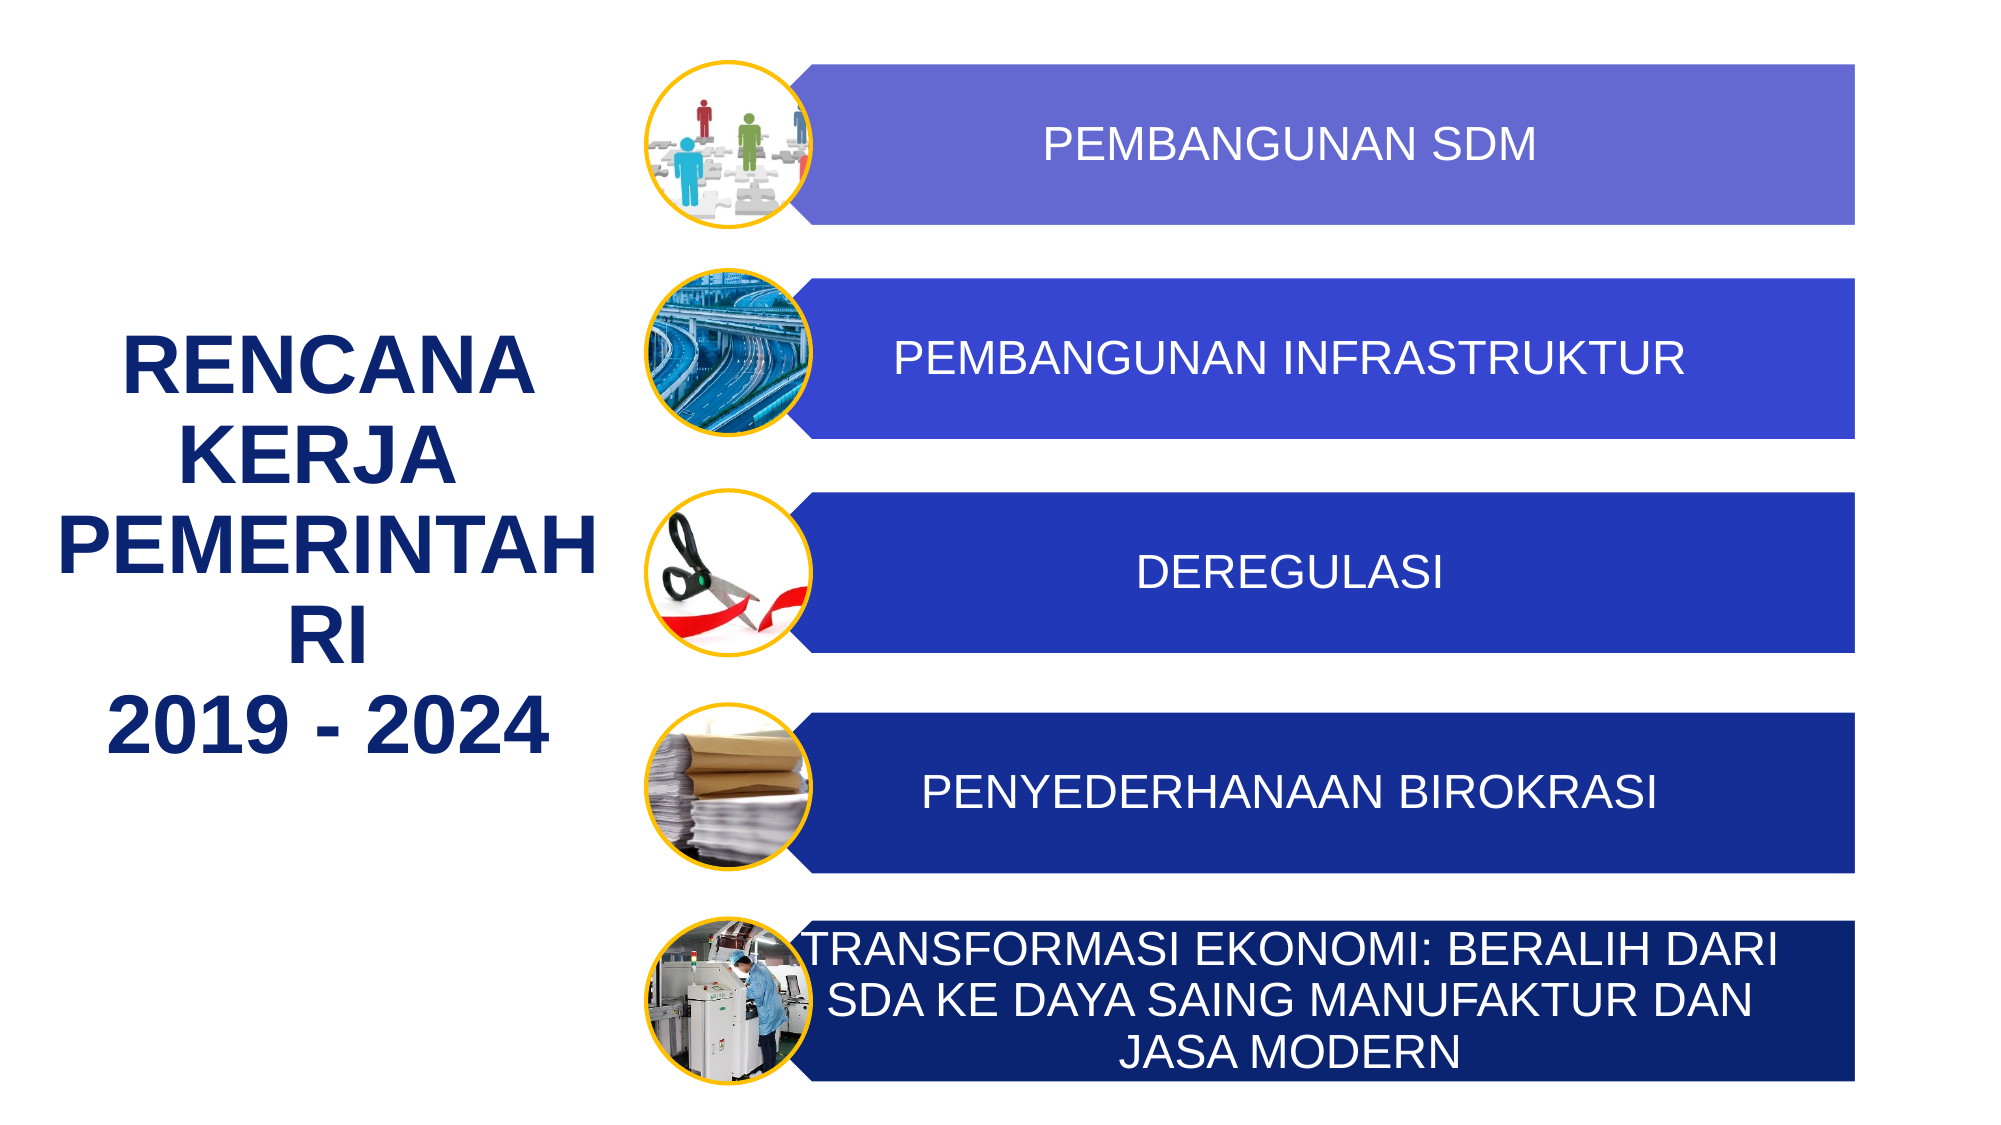

PEMBANGUNAN SDM
PEMBANGUNAN INFRASTRUKTUR
DEREGULASI
PENYEDERHANAAN BIROKRASI
TRANSFORMASI EKONOMI: BERALIH DARI SDA KE DAYA SAING MANUFAKTUR DAN JASA MODERN
# RENCANA KERJA PEMERINTAH RI 2019 - 2024